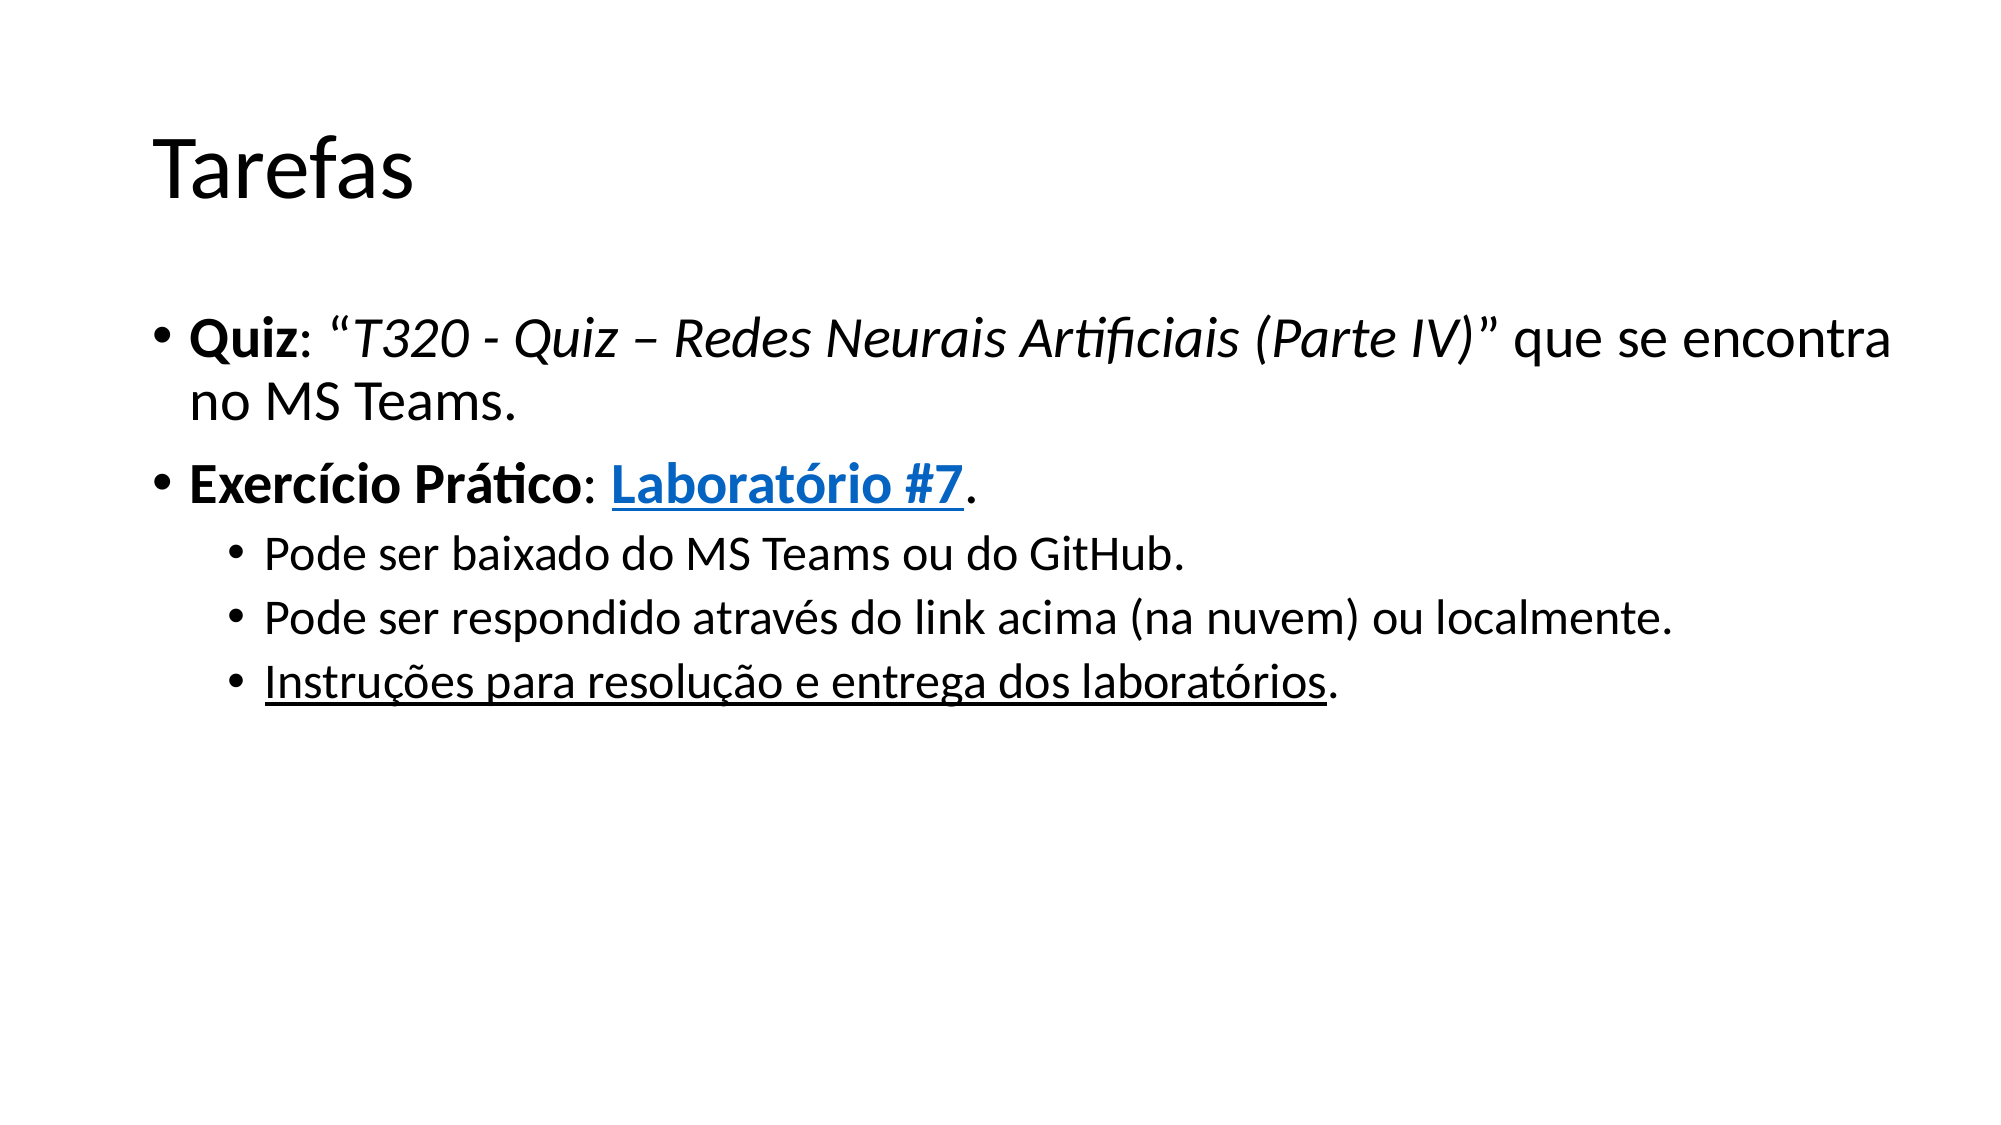

# Tarefas
Quiz: “T320 - Quiz – Redes Neurais Artificiais (Parte IV)” que se encontra no MS Teams.
Exercício Prático: Laboratório #7.
Pode ser baixado do MS Teams ou do GitHub.
Pode ser respondido através do link acima (na nuvem) ou localmente.
Instruções para resolução e entrega dos laboratórios.